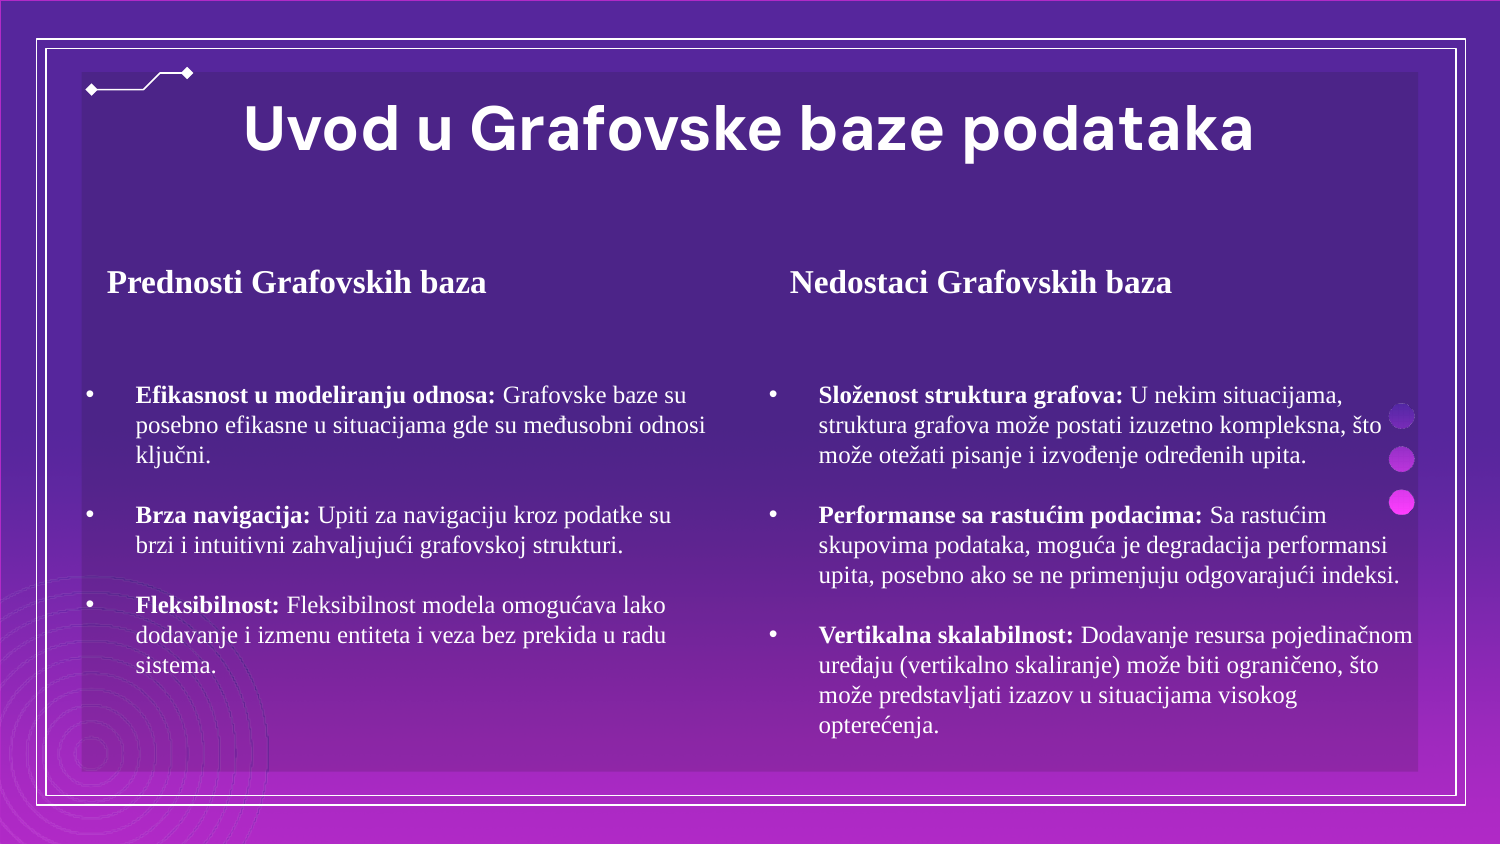

# Uvod u Grafovske baze podataka
Prednosti Grafovskih baza
Nedostaci Grafovskih baza
Efikasnost u modeliranju odnosa: Grafovske baze su posebno efikasne u situacijama gde su međusobni odnosi ključni.

Brza navigacija: Upiti za navigaciju kroz podatke su brzi i intuitivni zahvaljujući grafovskoj strukturi.

Fleksibilnost: Fleksibilnost modela omogućava lako dodavanje i izmenu entiteta i veza bez prekida u radu sistema.

Složenost struktura grafova: U nekim situacijama, struktura grafova može postati izuzetno kompleksna, što može otežati pisanje i izvođenje određenih upita.

Performanse sa rastućim podacima: Sa rastućim skupovima podataka, moguća je degradacija performansi upita, posebno ako se ne primenjuju odgovarajući indeksi.

Vertikalna skalabilnost: Dodavanje resursa pojedinačnom uređaju (vertikalno skaliranje) može biti ograničeno, što može predstavljati izazov u situacijama visokog opterećenja.